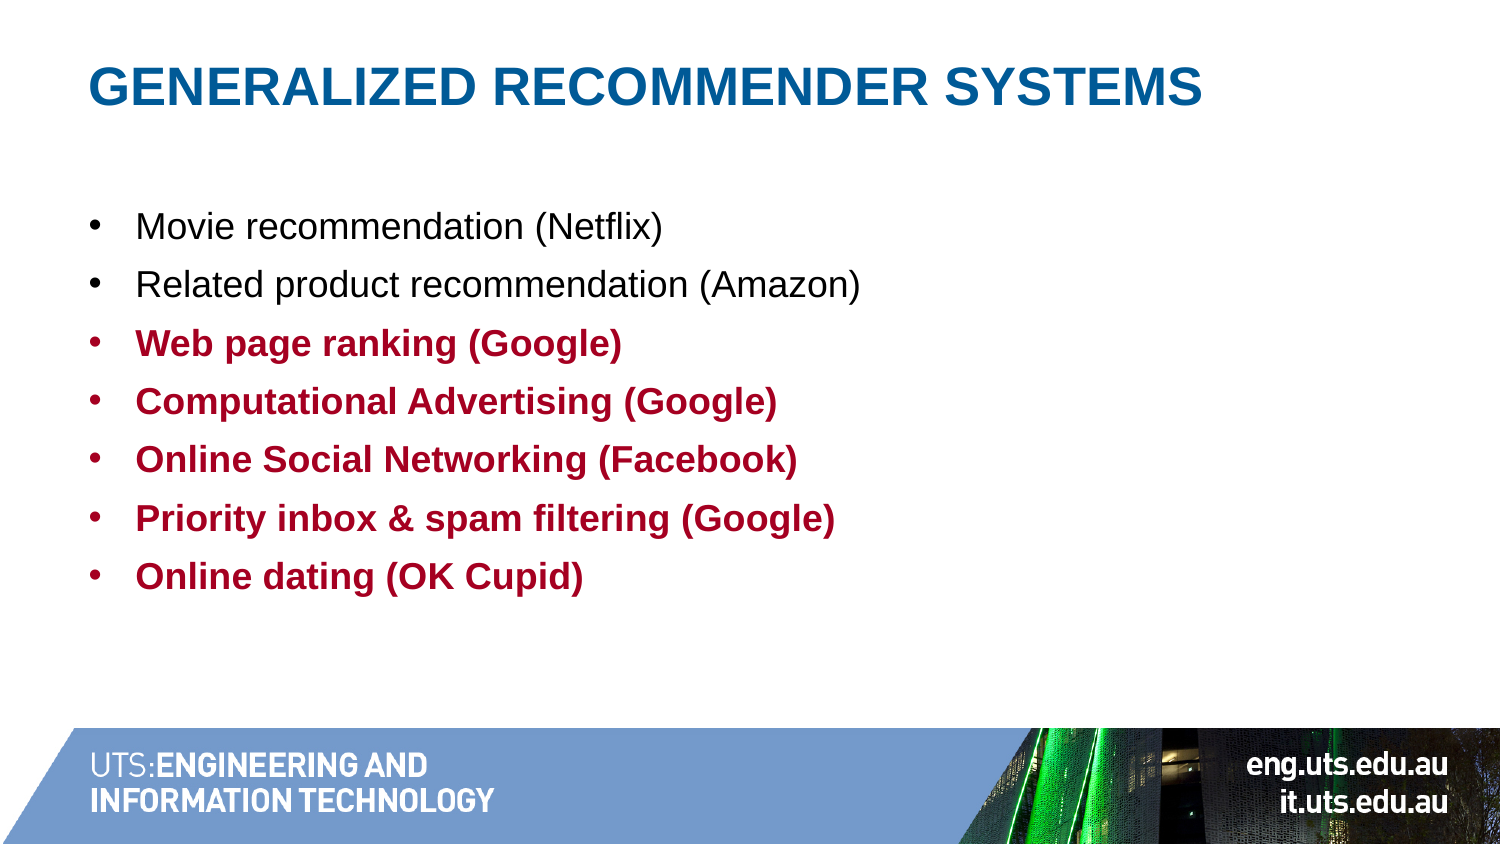

# Generalized Recommender Systems
Movie recommendation (Netflix)
Related product recommendation (Amazon)
Web page ranking (Google)
Computational Advertising (Google)
Online Social Networking (Facebook)
Priority inbox & spam filtering (Google)
Online dating (OK Cupid)